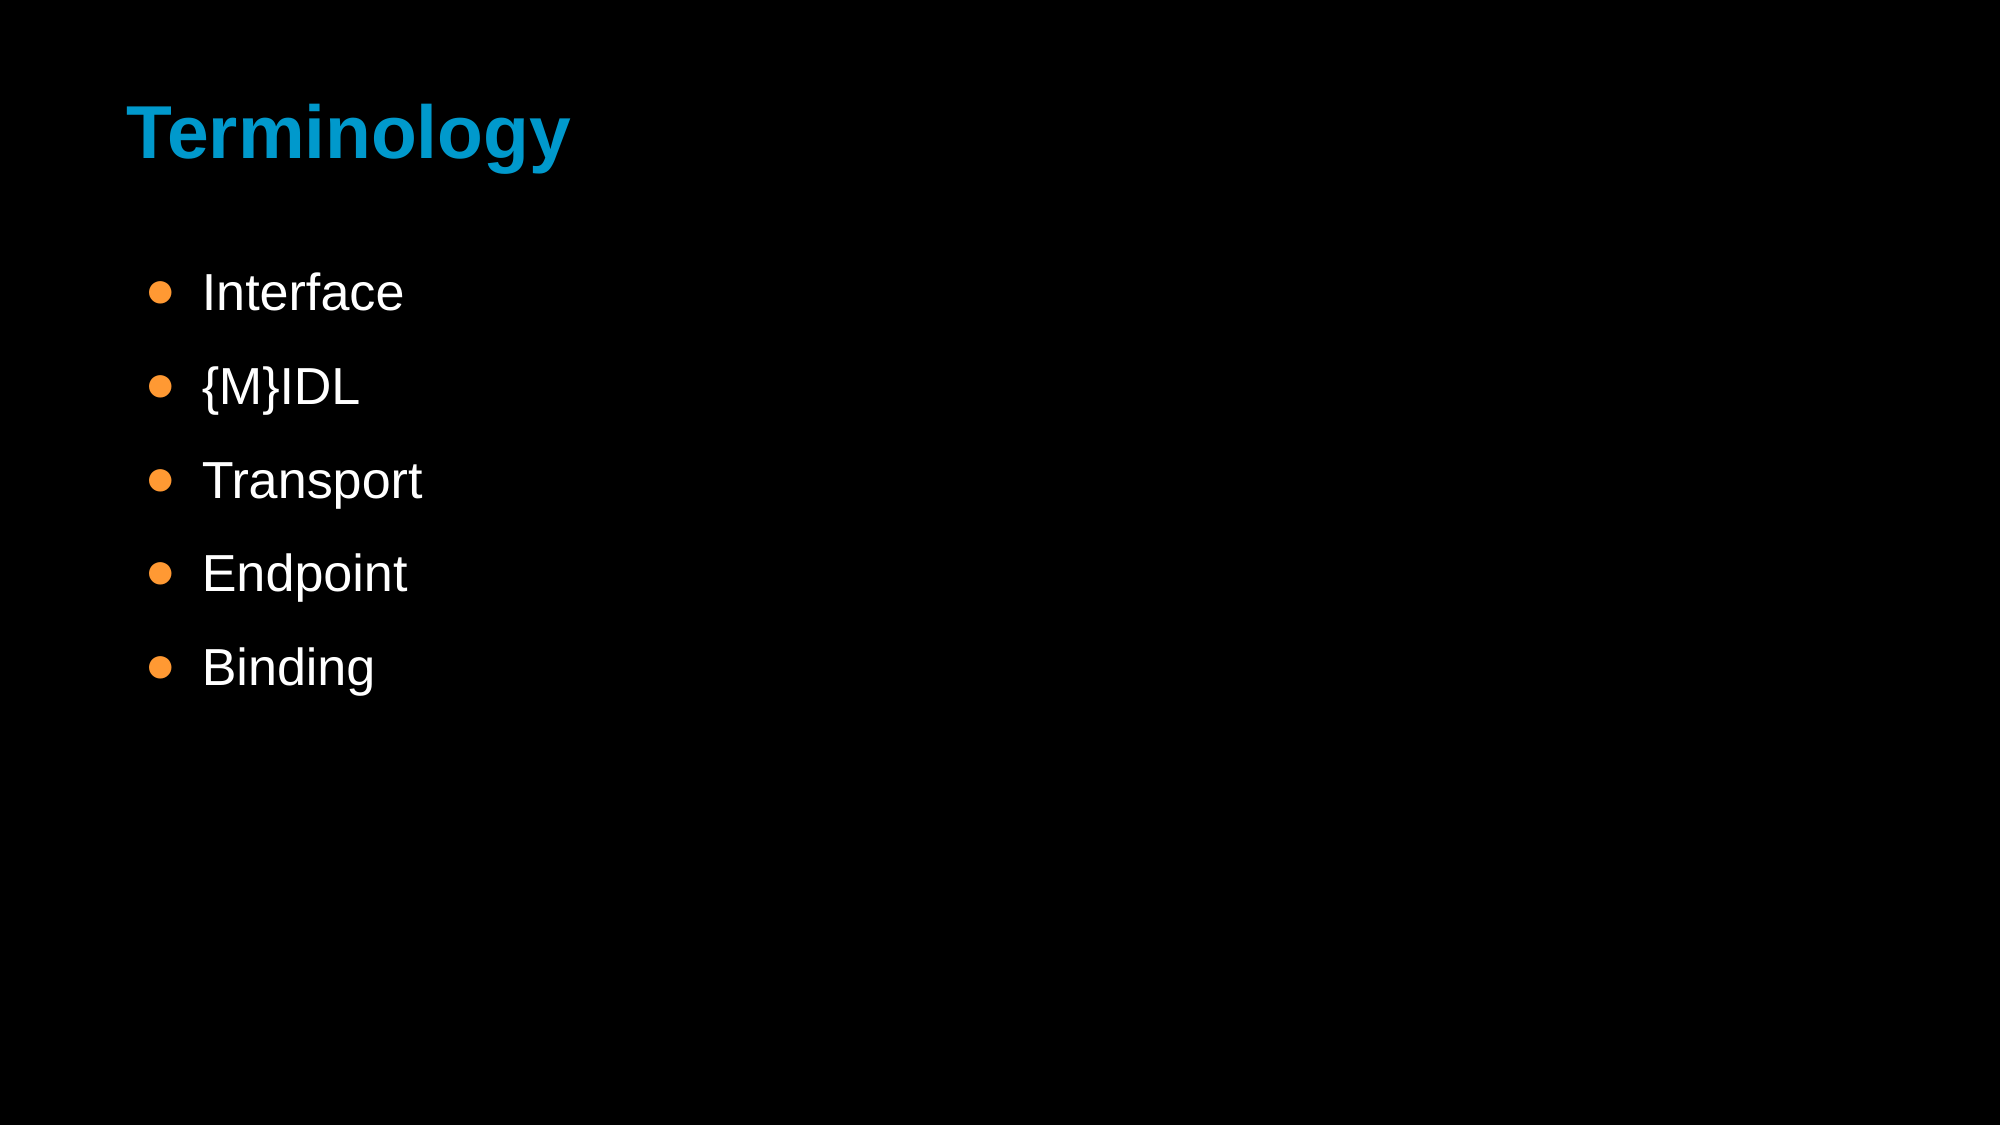

# Terminology
Interface
{M}IDL
Transport
Endpoint
Binding